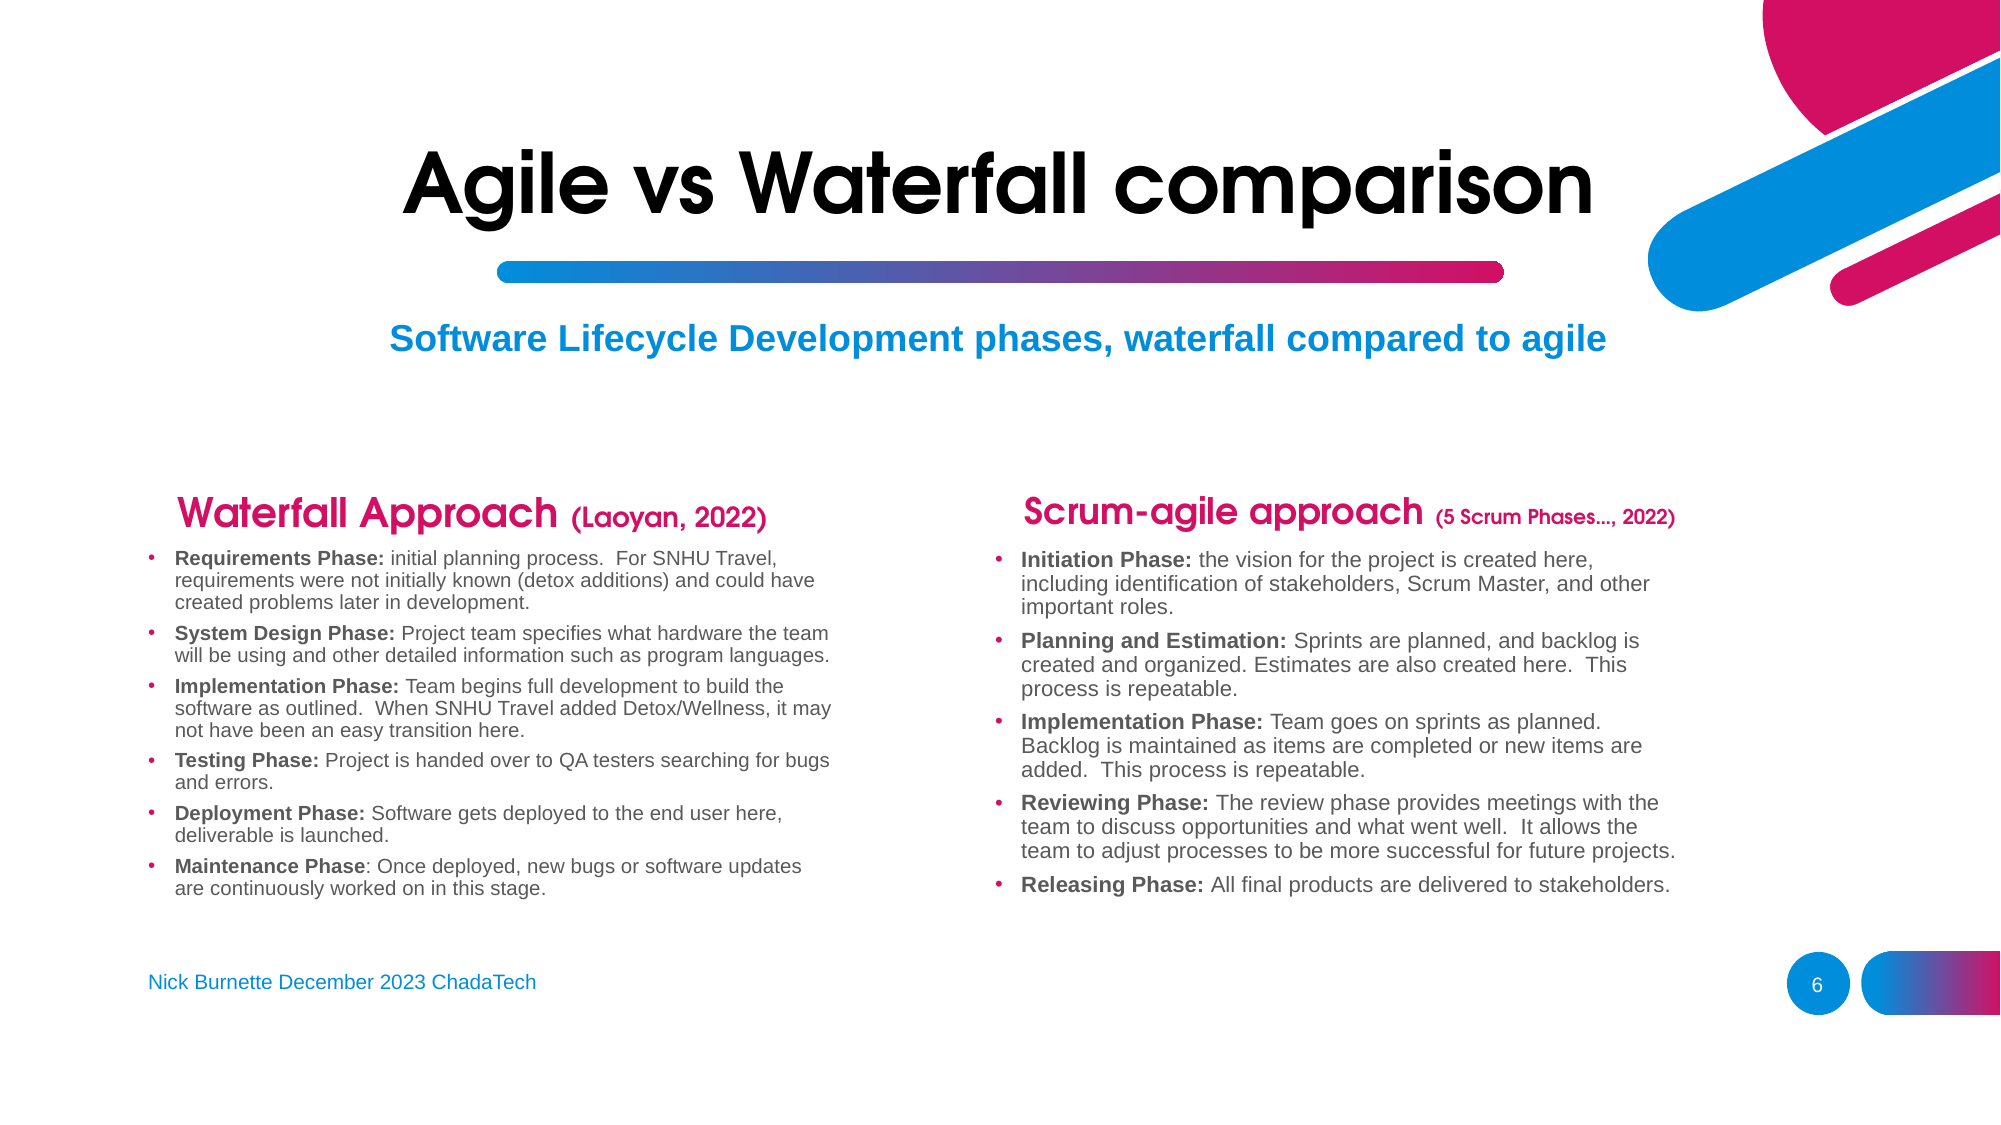

# Agile vs Waterfall comparison
Software Lifecycle Development phases, waterfall compared to agile
Waterfall Approach (Laoyan, 2022)
Scrum-agile approach (5 Scrum Phases…, 2022)
Requirements Phase: initial planning process.  For SNHU Travel, requirements were not initially known (detox additions) and could have created problems later in development.
System Design Phase: Project team specifies what hardware the team will be using and other detailed information such as program languages.
Implementation Phase: Team begins full development to build the software as outlined.  When SNHU Travel added Detox/Wellness, it may not have been an easy transition here.
Testing Phase: Project is handed over to QA testers searching for bugs and errors.
Deployment Phase: Software gets deployed to the end user here, deliverable is launched.
Maintenance Phase: Once deployed, new bugs or software updates are continuously worked on in this stage.

Initiation Phase: the vision for the project is created here, including identification of stakeholders, Scrum Master, and other important roles.
Planning and Estimation: Sprints are planned, and backlog is created and organized. Estimates are also created here.  This process is repeatable.
Implementation Phase: Team goes on sprints as planned.  Backlog is maintained as items are completed or new items are added.  This process is repeatable.
Reviewing Phase: The review phase provides meetings with the team to discuss opportunities and what went well.  It allows the team to adjust processes to be more successful for future projects.
Releasing Phase: All final products are delivered to stakeholders.

Nick Burnette December 2023 ChadaTech
6